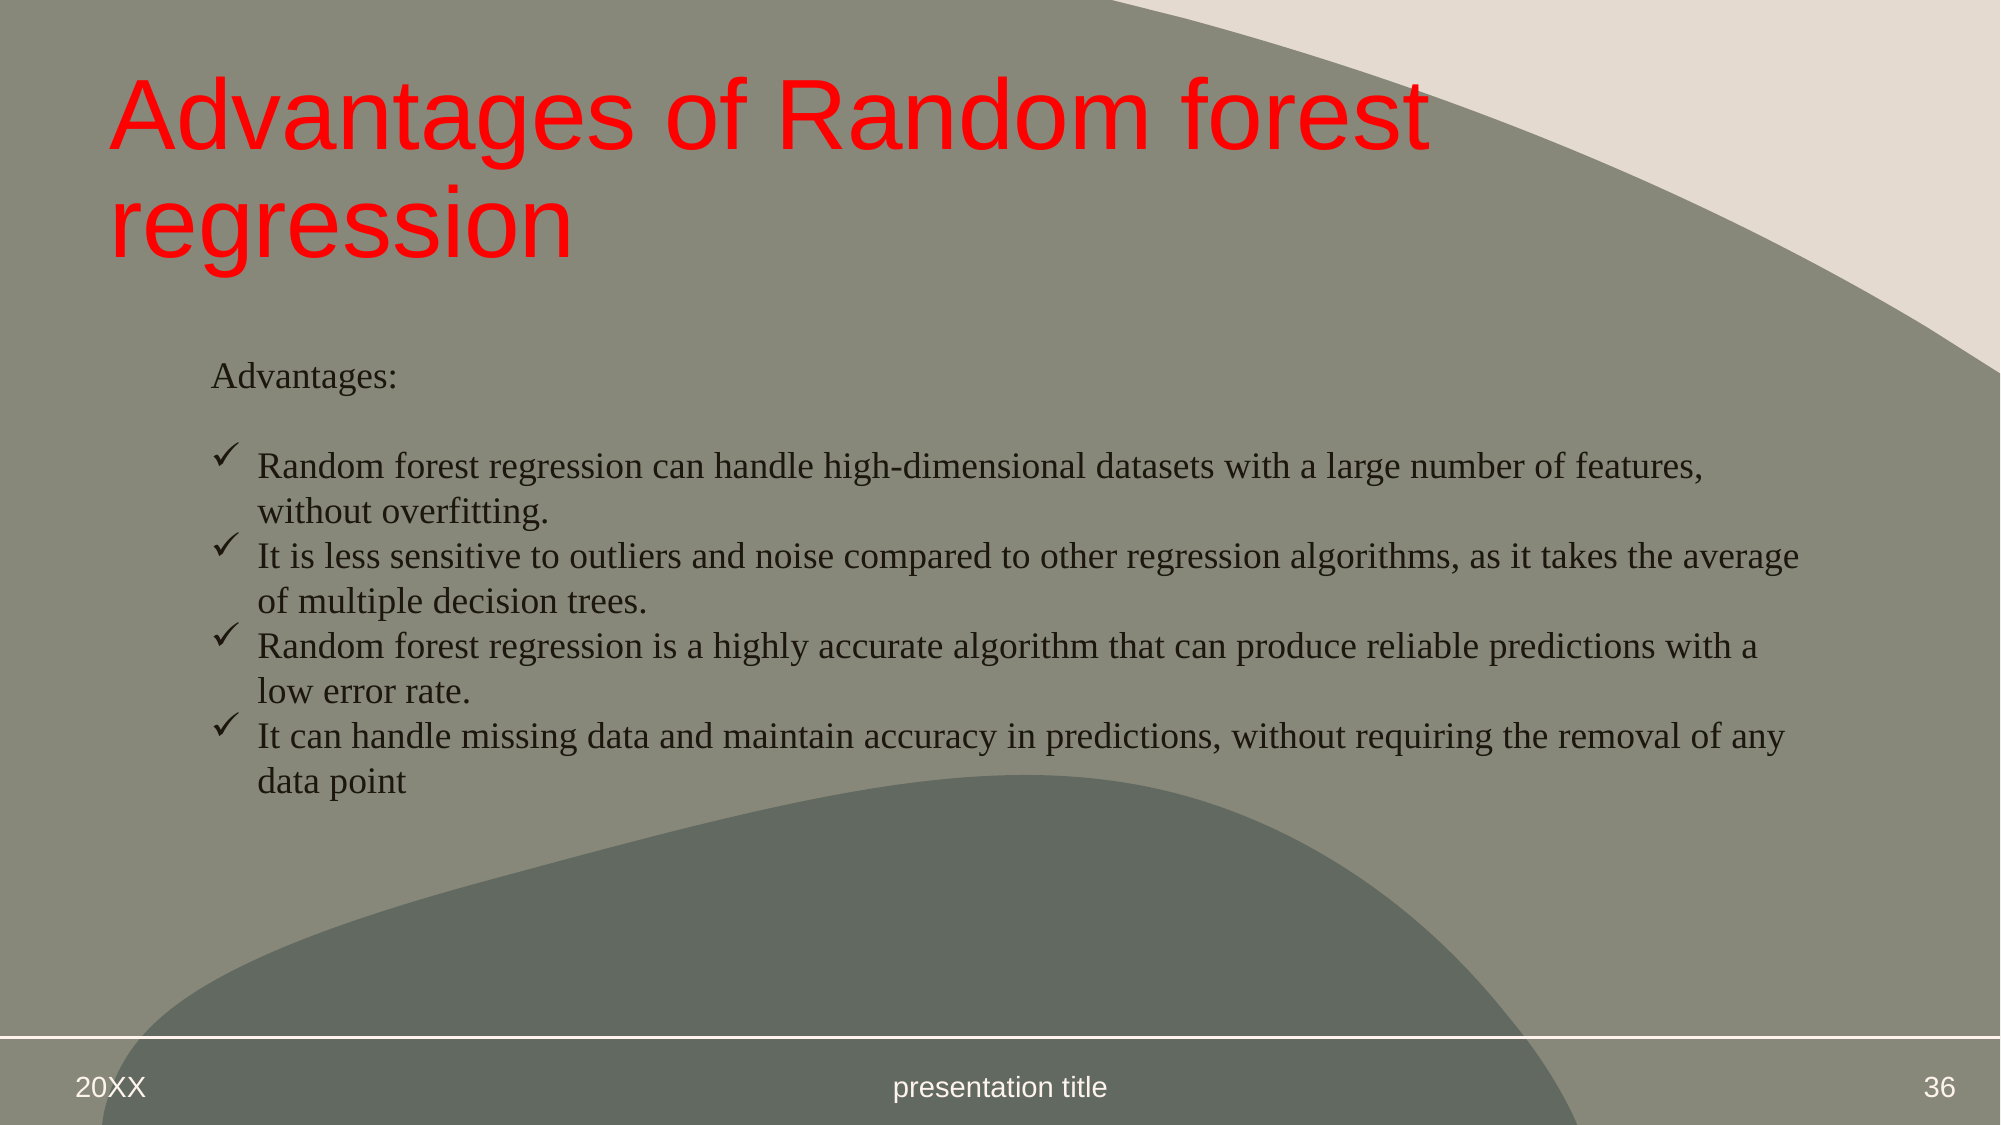

# Advantages of Random forest regression
Advantages:

Random forest regression can handle high-dimensional datasets with a large number of features, without overfitting.
It is less sensitive to outliers and noise compared to other regression algorithms, as it takes the average of multiple decision trees.
Random forest regression is a highly accurate algorithm that can produce reliable predictions with a low error rate.
It can handle missing data and maintain accuracy in predictions, without requiring the removal of any data point
20XX
presentation title
36